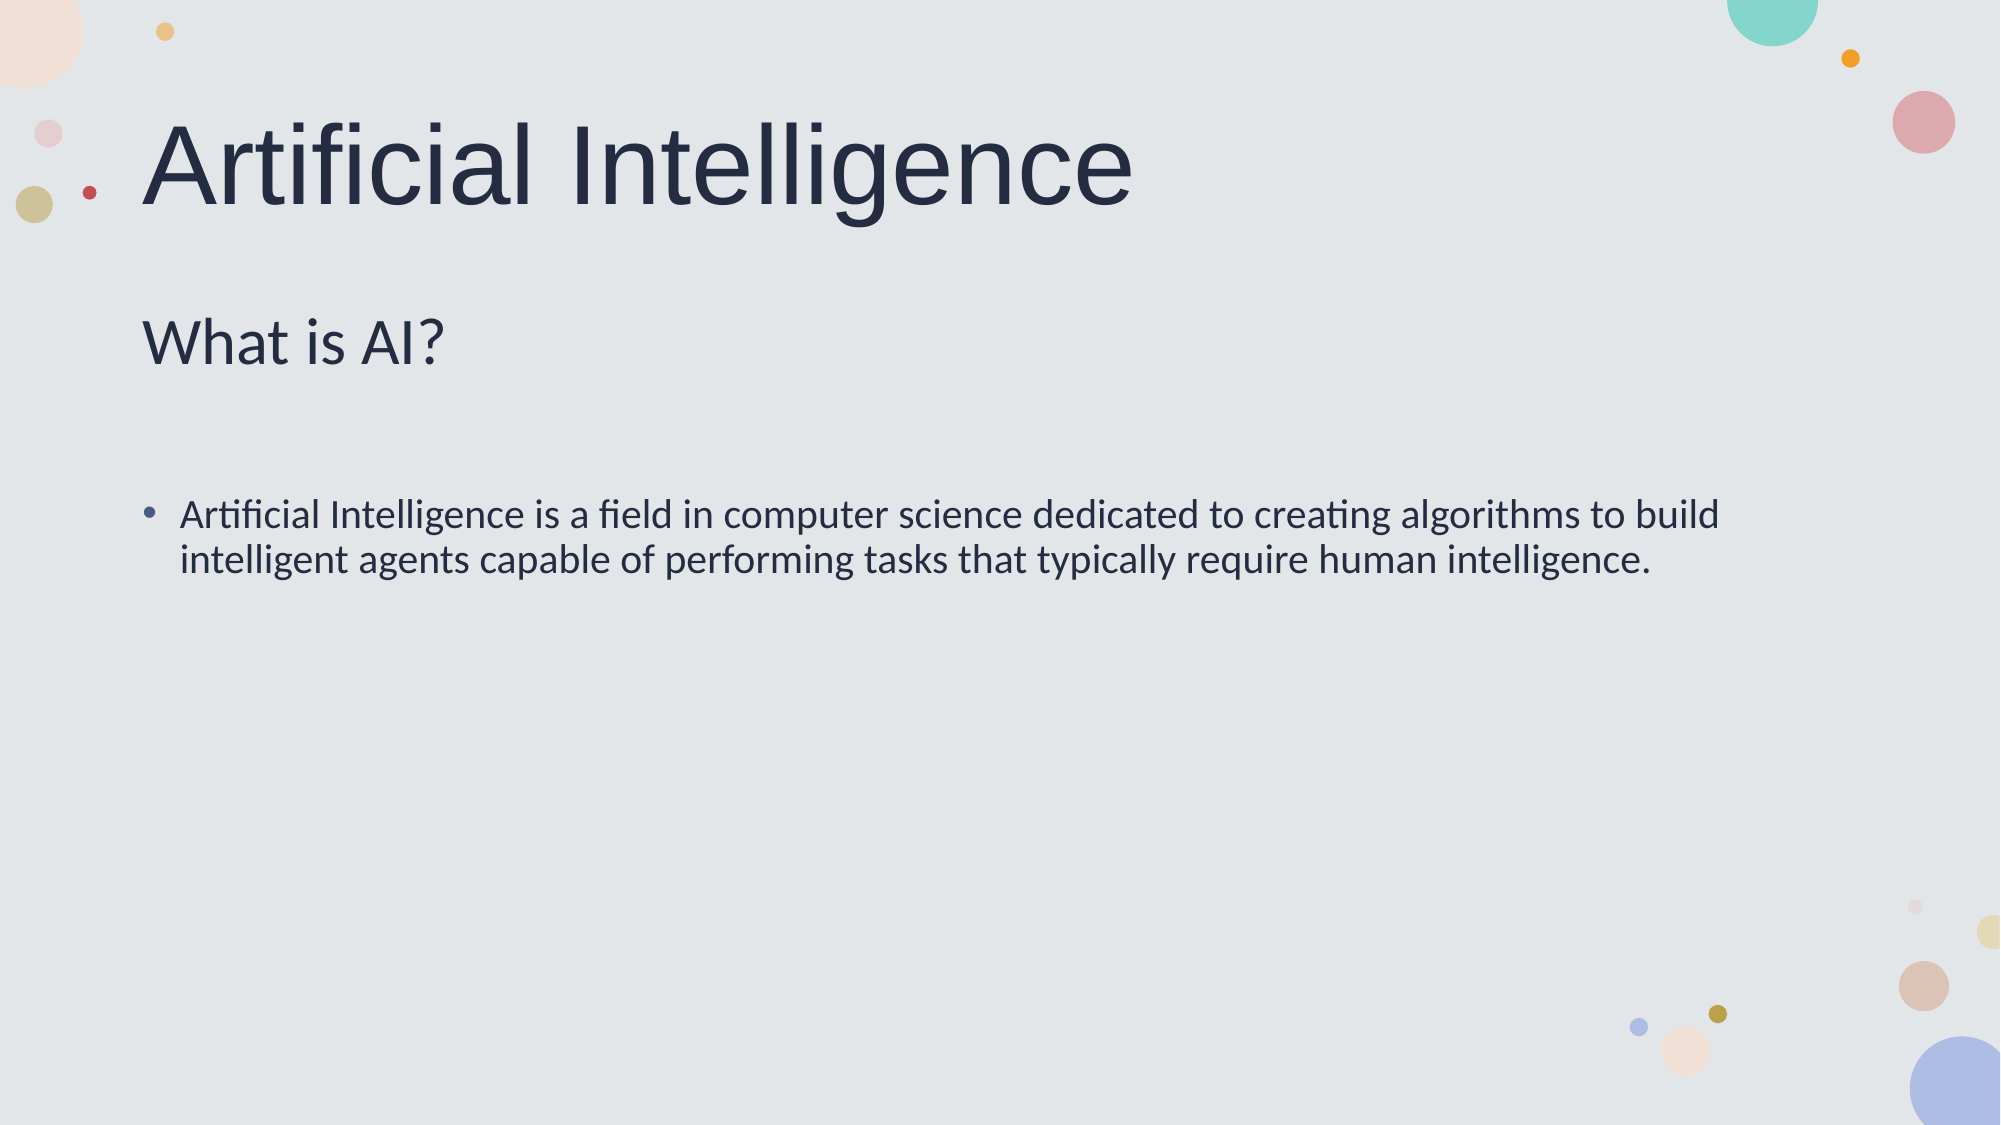

# Artificial Intelligence
What is AI?

Artificial Intelligence is a field in computer science dedicated to creating algorithms to build intelligent agents capable of performing tasks that typically require human intelligence.